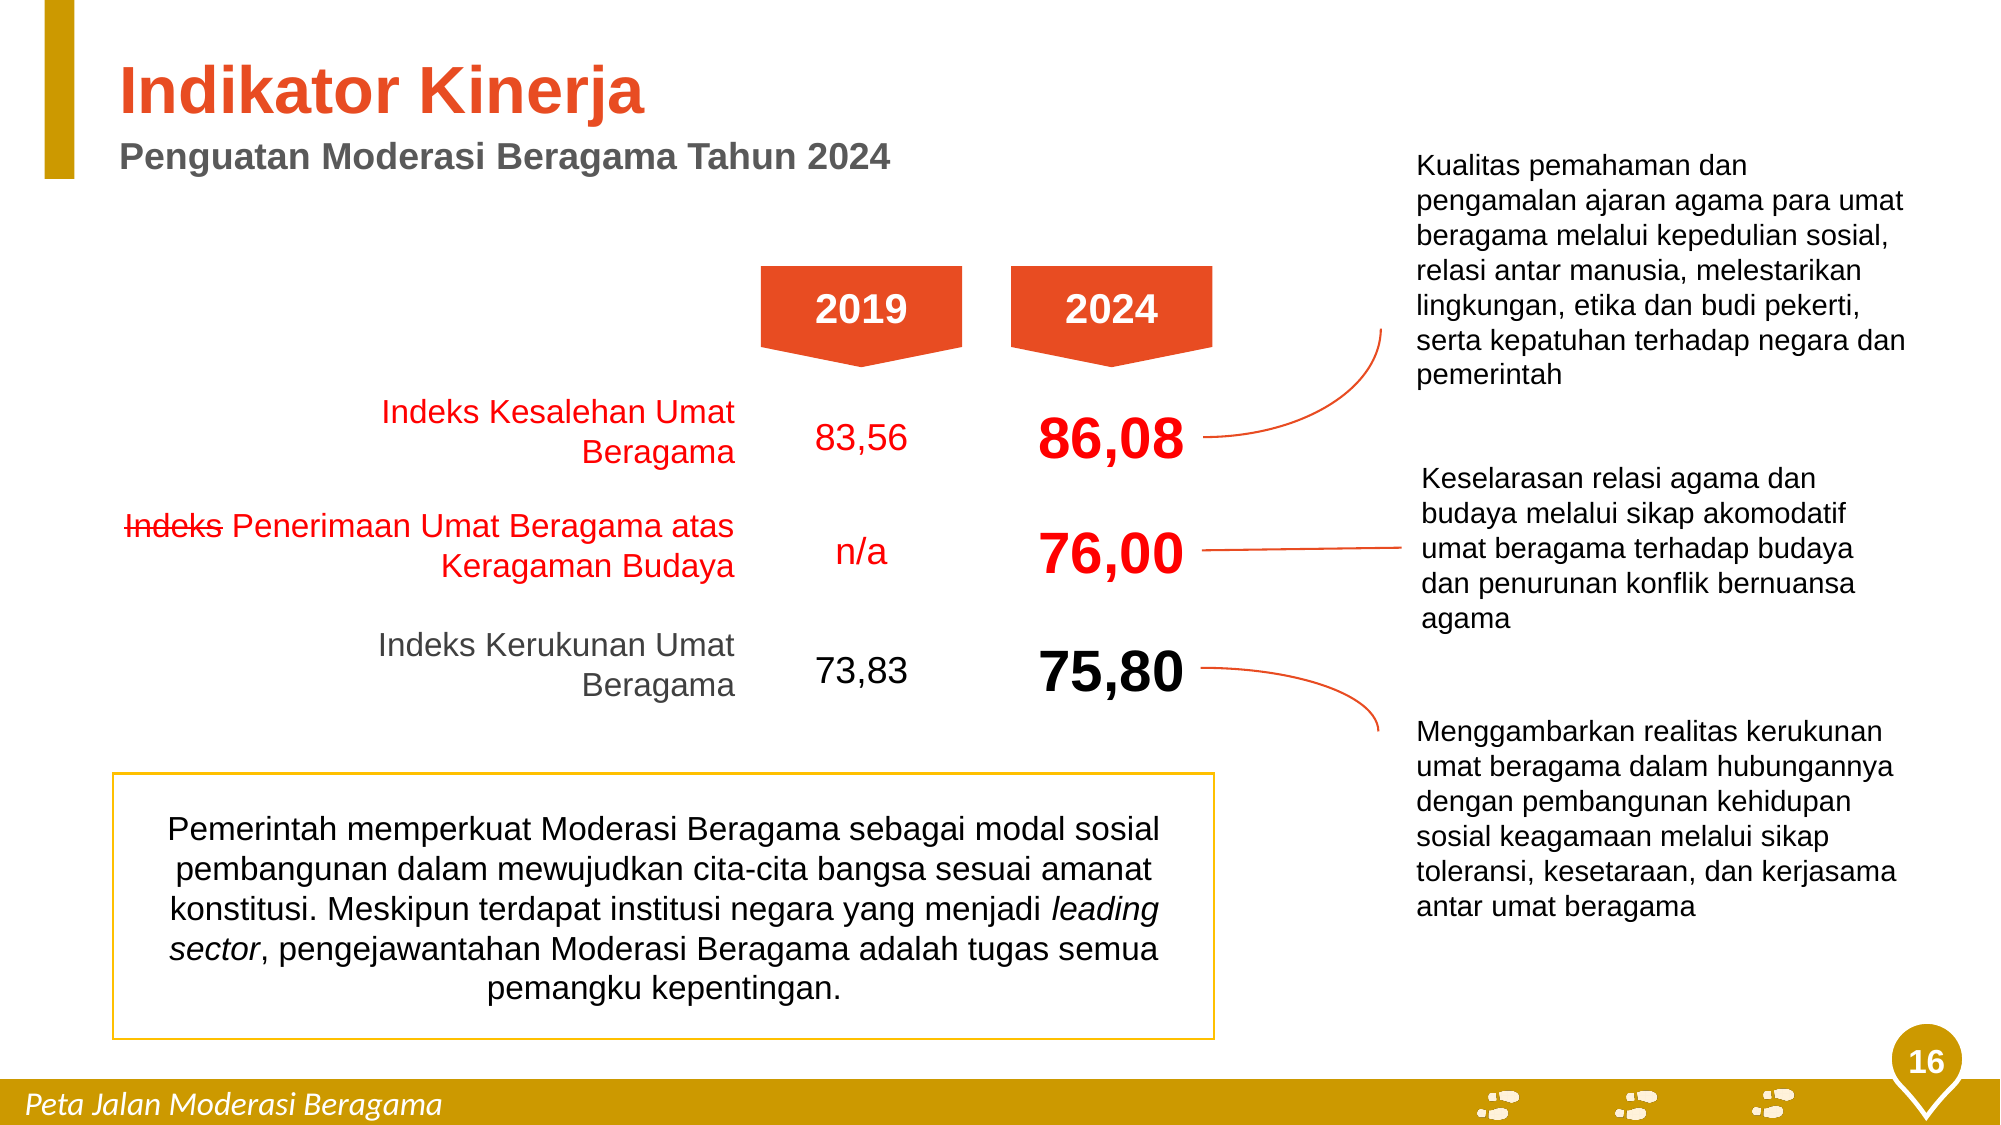

Indikator Kinerja
Penguatan Moderasi Beragama Tahun 2024
Kualitas pemahaman dan pengamalan ajaran agama para umat beragama melalui kepedulian sosial, relasi antar manusia, melestarikan lingkungan, etika dan budi pekerti, serta kepatuhan terhadap negara dan pemerintah

2019
2024
Indeks Kesalehan Umat Beragama
86,08
83,56
Keselarasan relasi agama dan budaya melalui sikap akomodatif umat beragama terhadap budaya dan penurunan konflik bernuansa agama
Indeks Penerimaan Umat Beragama atas Keragaman Budaya
76,00
n/a

Indeks Kerukunan Umat Beragama
75,80
73,83
Menggambarkan realitas kerukunan umat beragama dalam hubungannya dengan pembangunan kehidupan sosial keagamaan melalui sikap toleransi, kesetaraan, dan kerjasama antar umat beragama

Pemerintah memperkuat Moderasi Beragama sebagai modal sosial pembangunan dalam mewujudkan cita-cita bangsa sesuai amanat konstitusi. Meskipun terdapat institusi negara yang menjadi leading sector, pengejawantahan Moderasi Beragama adalah tugas semua pemangku kepentingan.
16